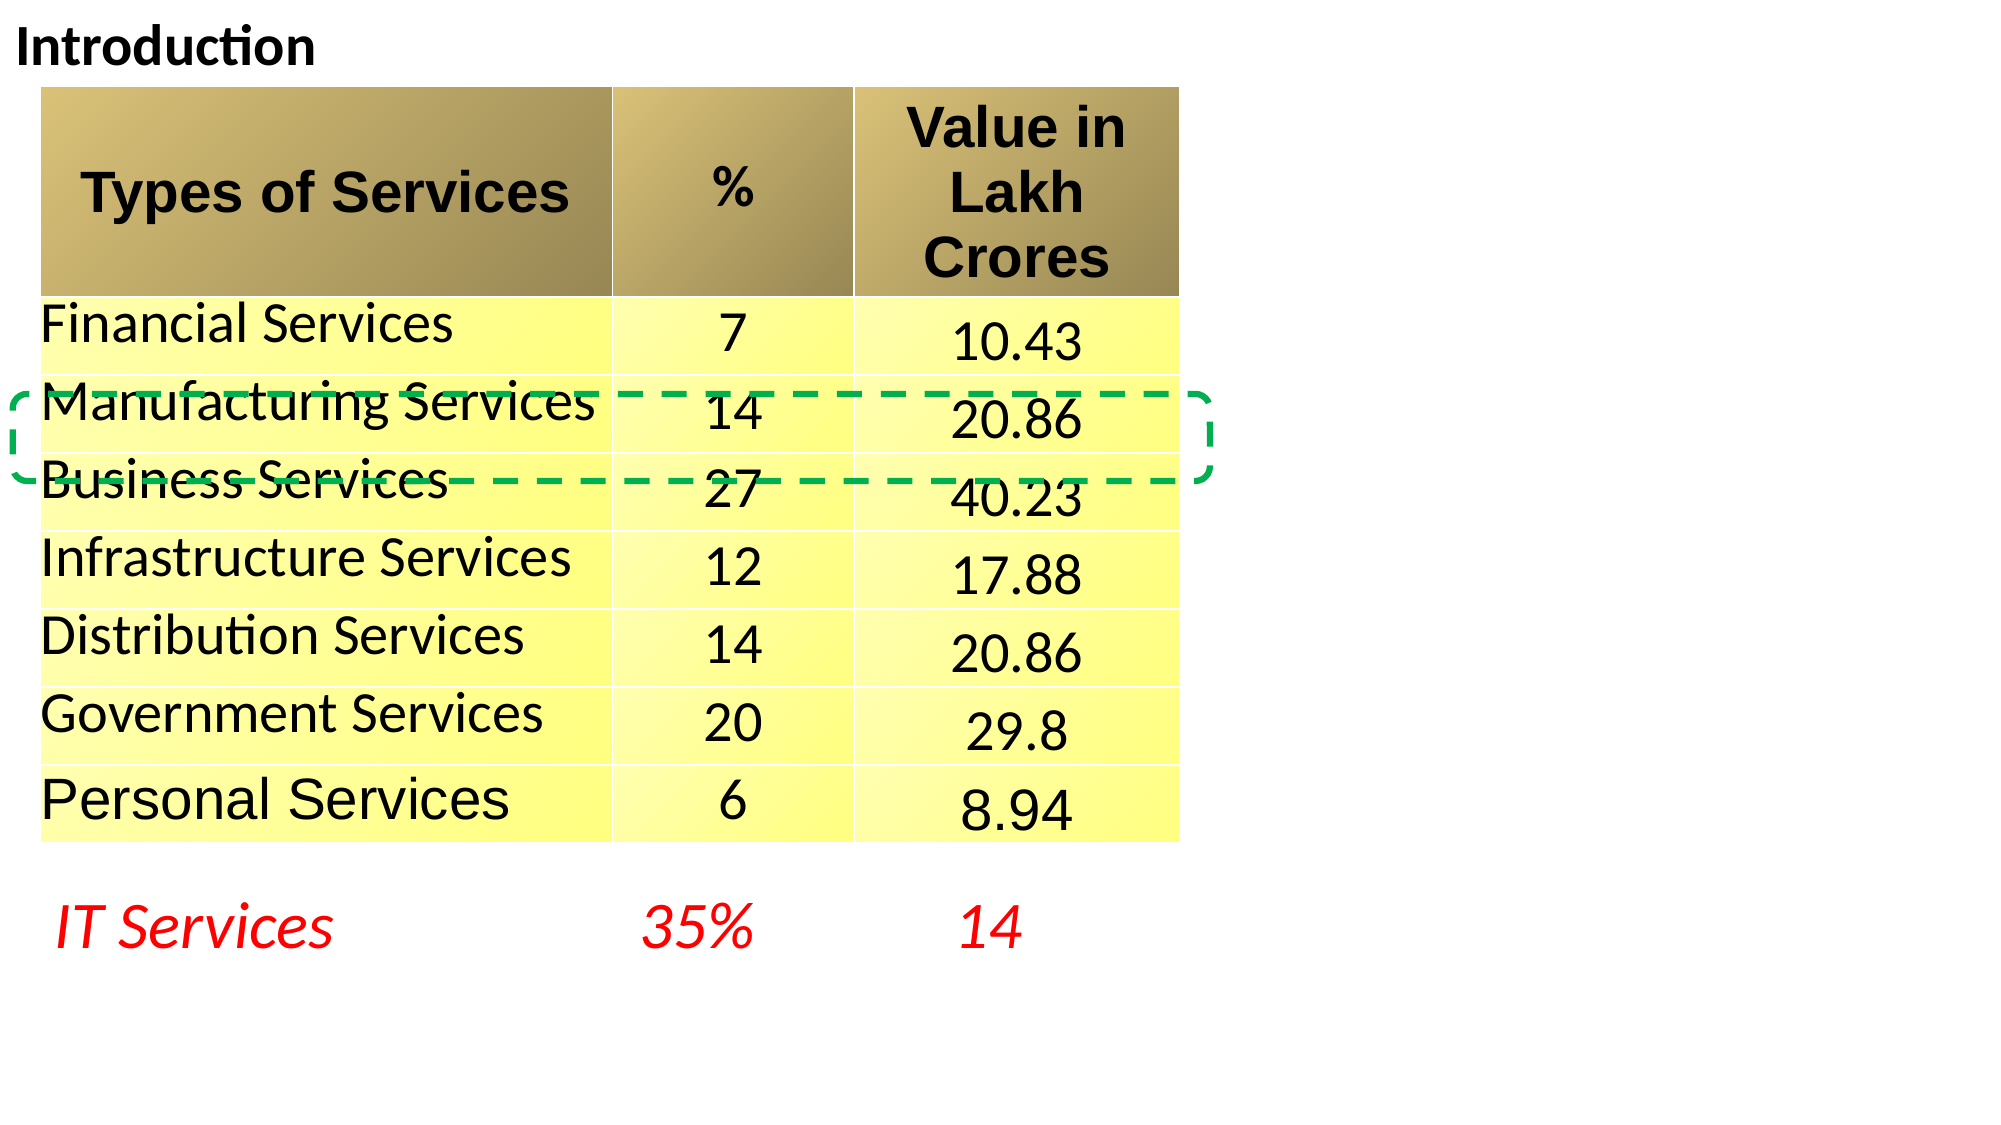

Introduction
| Types of Services | % | Value in Lakh Crores |
| --- | --- | --- |
| Financial Services | 7 | 10.43 |
| Manufacturing Services | 14 | 20.86 |
| Business Services | 27 | 40.23 |
| Infrastructure Services | 12 | 17.88 |
| Distribution Services | 14 | 20.86 |
| Government Services | 20 | 29.8 |
| Personal Services | 6 | 8.94 |

IT Services 		         35% 		14